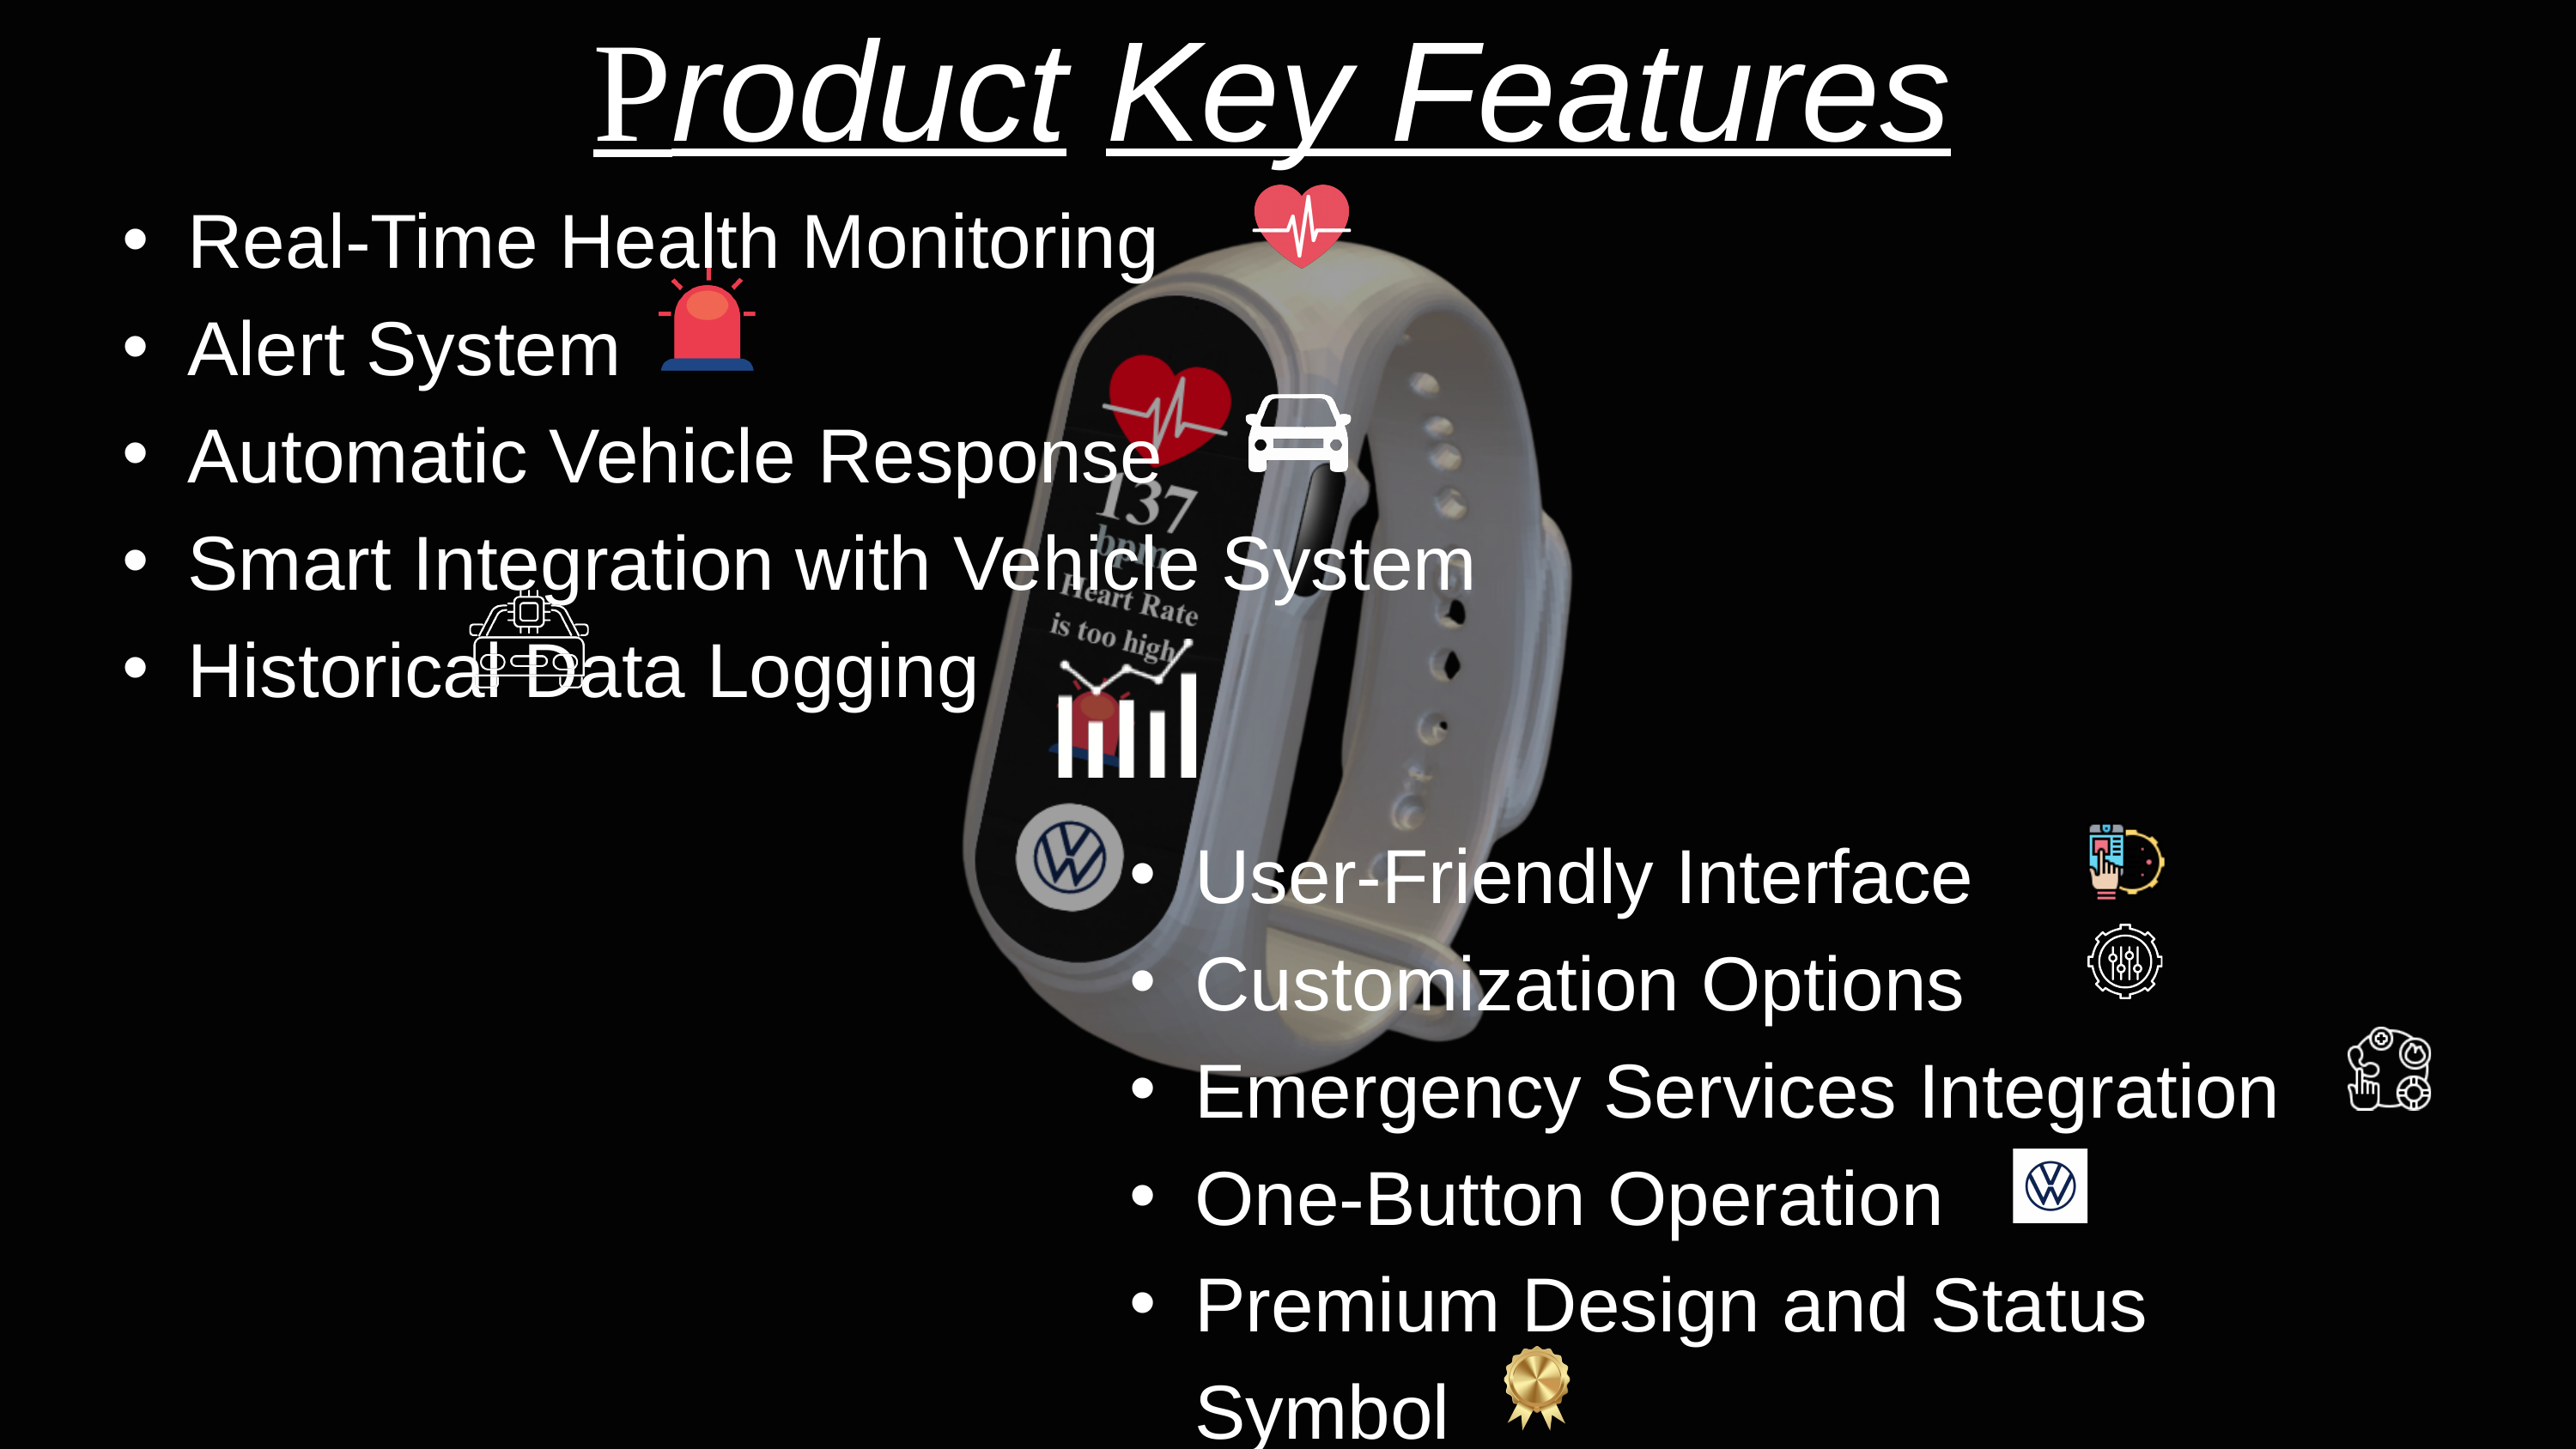

Product Key Features

Real-Time Health Monitoring
Alert System
Automatic Vehicle Response
Smart Integration with Vehicle System
Historical Data Logging

User-Friendly Interface
Customization Options
Emergency Services Integration
One-Button Operation
Premium Design and Status Symbol